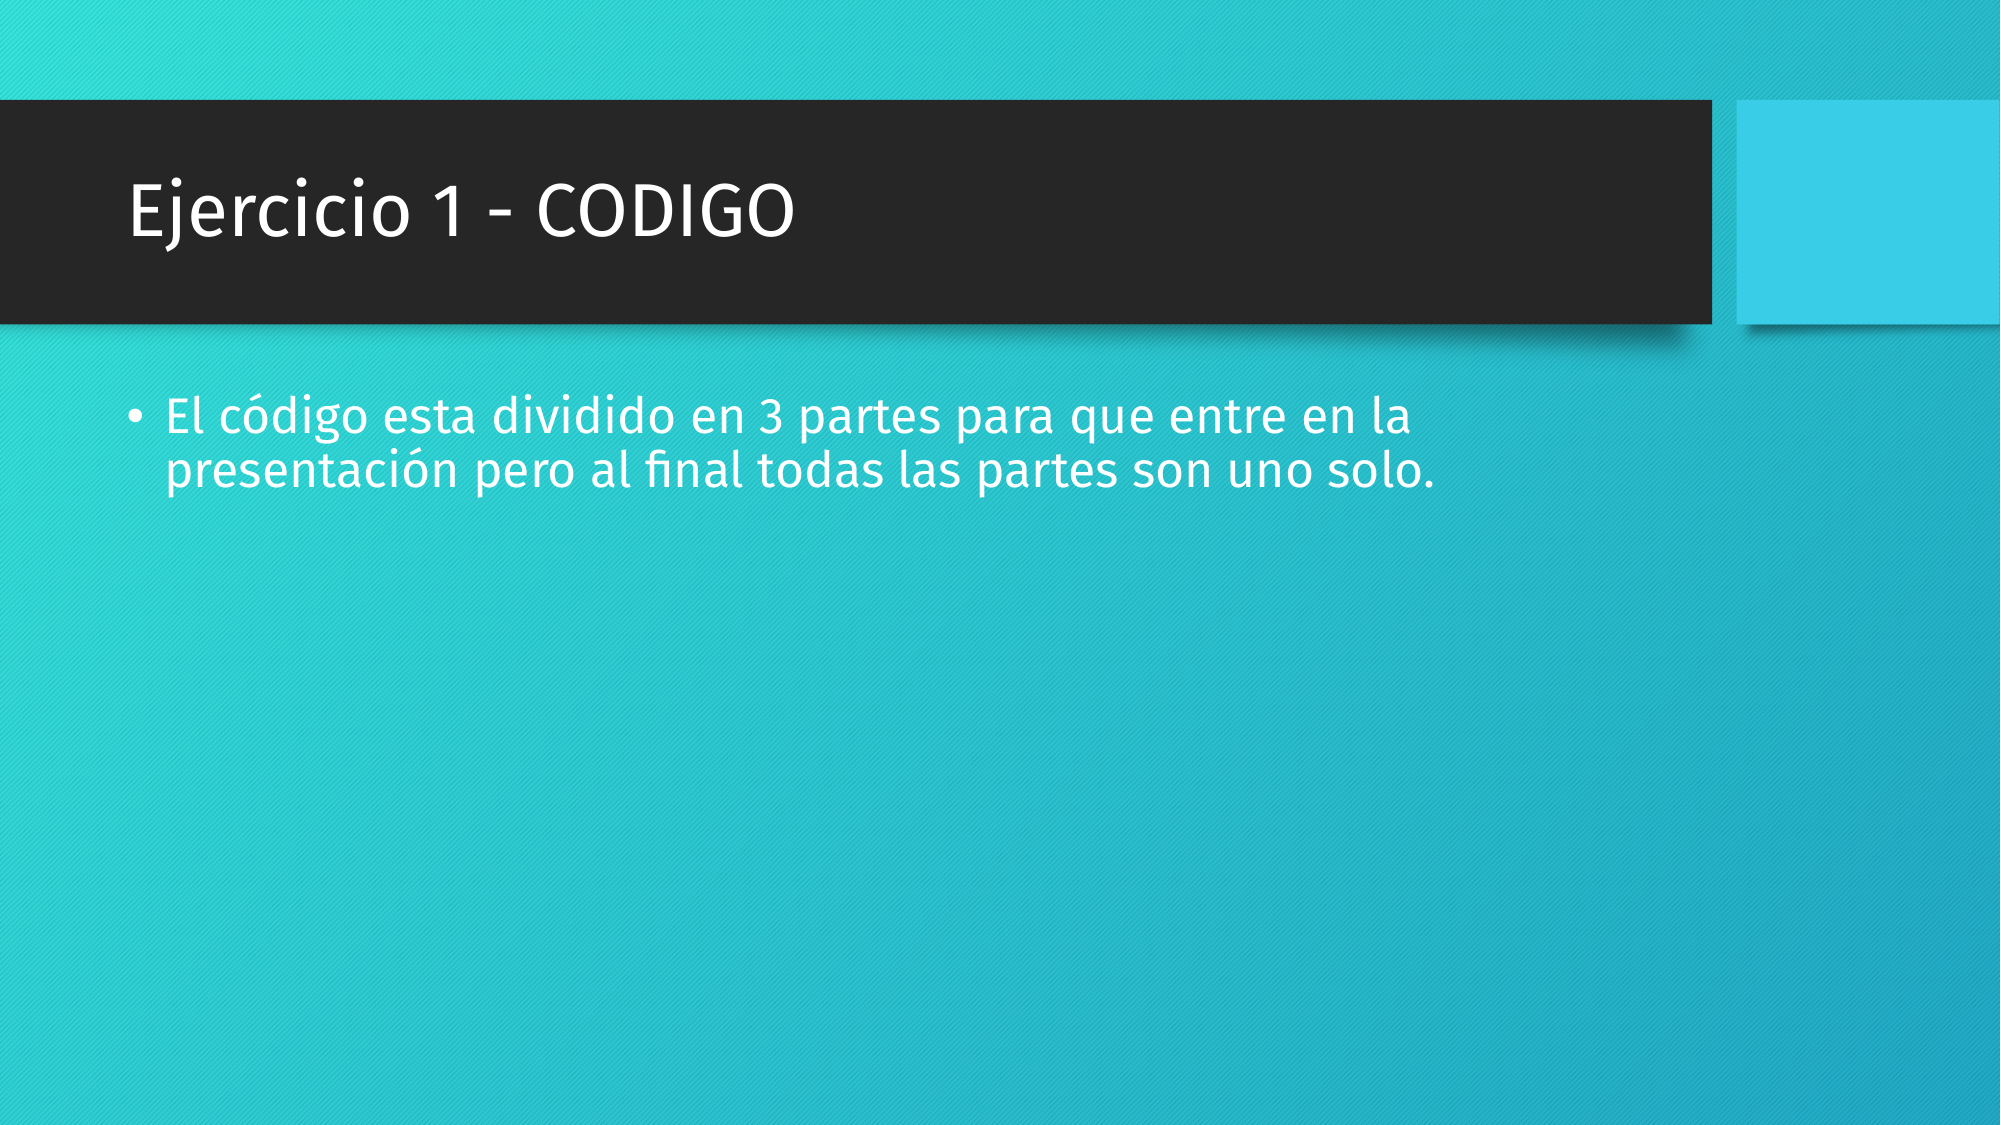

# Ejercicio 1 - CODIGO
El código esta dividido en 3 partes para que entre en la presentación pero al final todas las partes son uno solo.